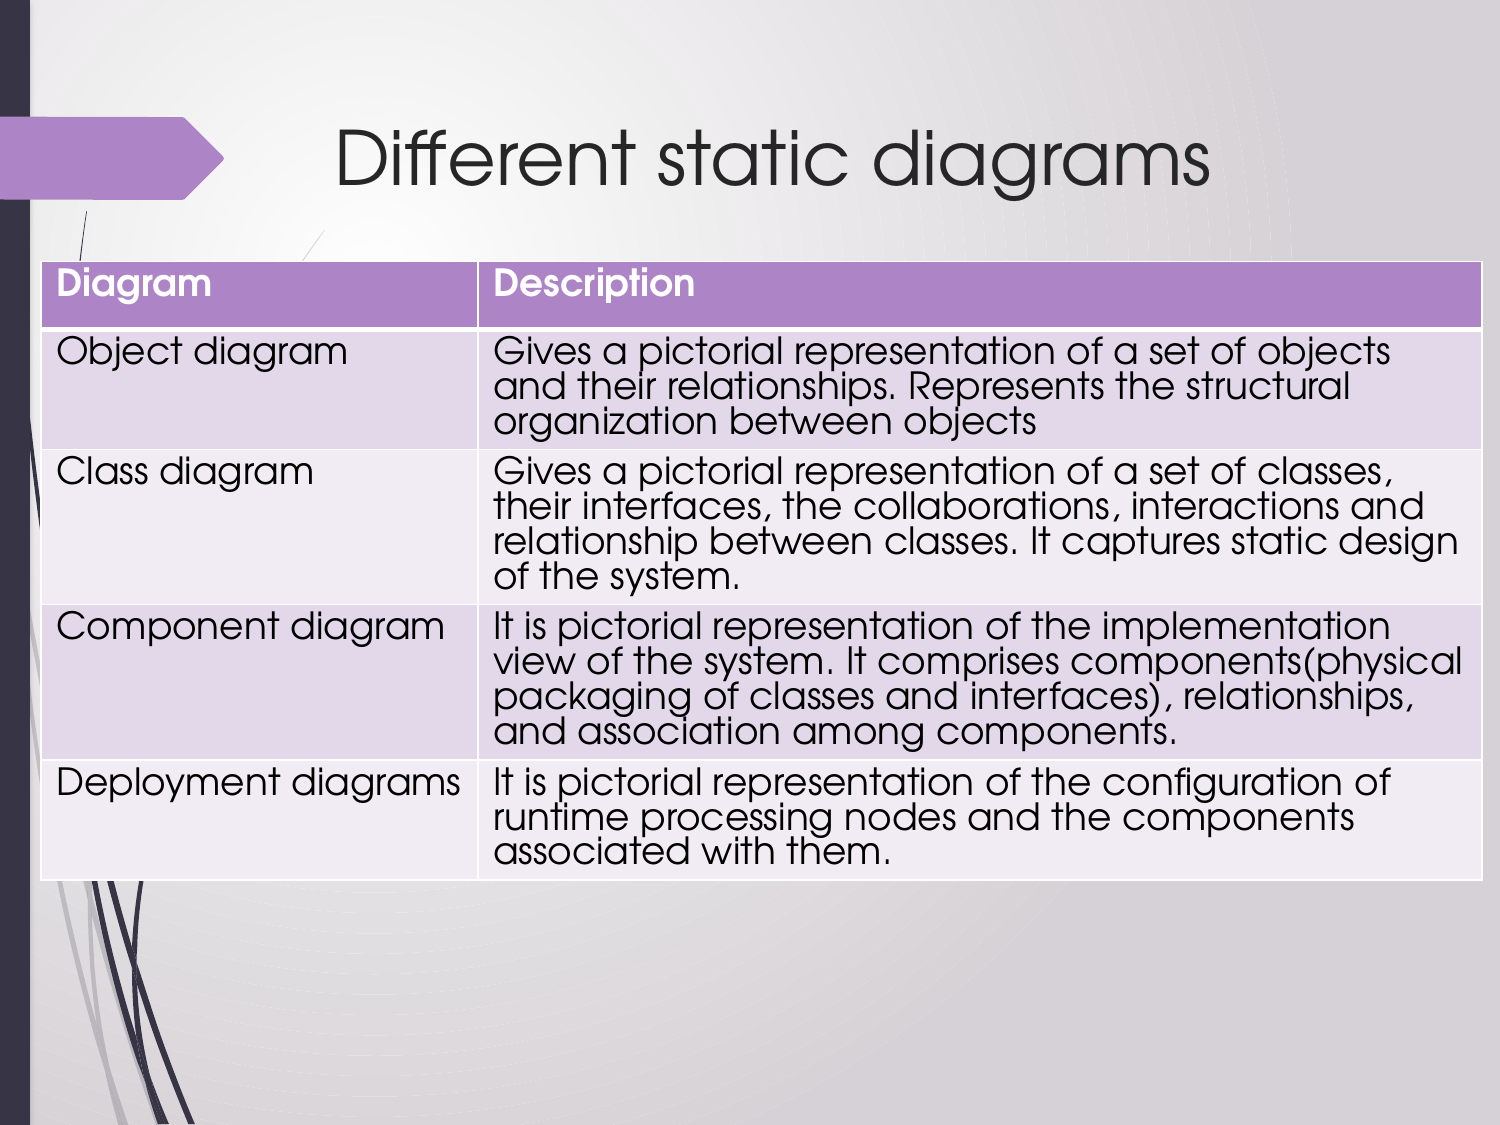

# Different static diagrams
| Diagram | Description |
| --- | --- |
| Object diagram | Gives a pictorial representation of a set of objects and their relationships. Represents the structural organization between objects |
| Class diagram | Gives a pictorial representation of a set of classes, their interfaces, the collaborations, interactions and relationship between classes. It captures static design of the system. |
| Component diagram | It is pictorial representation of the implementation view of the system. It comprises components(physical packaging of classes and interfaces), relationships, and association among components. |
| Deployment diagrams | It is pictorial representation of the configuration of runtime processing nodes and the components associated with them. |